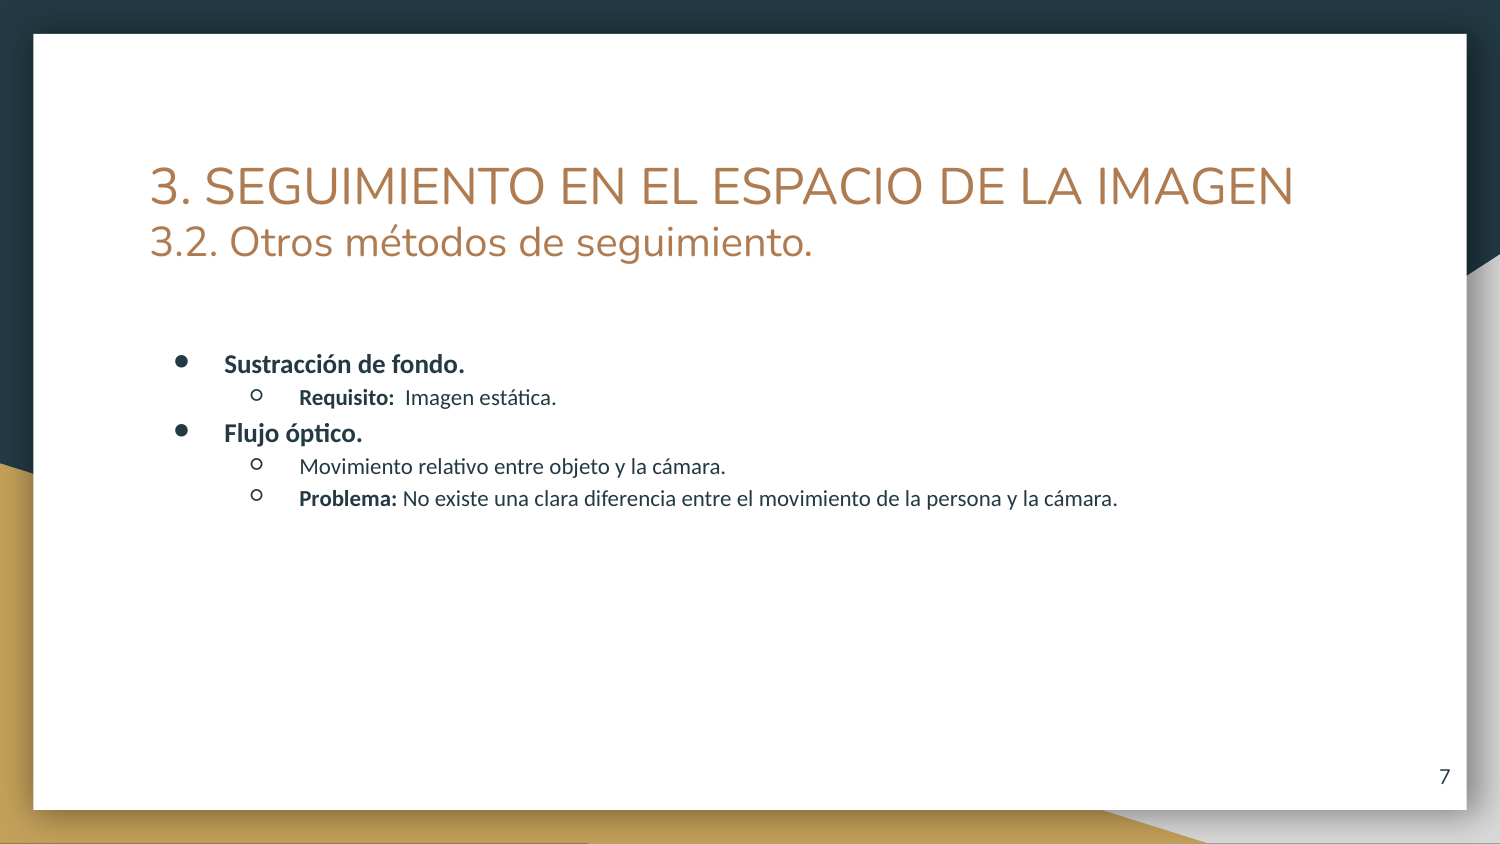

# 3. SEGUIMIENTO EN EL ESPACIO DE LA IMAGEN 3.2. Otros métodos de seguimiento.
Sustracción de fondo.
Requisito:  Imagen estática.
Flujo óptico.
Movimiento relativo entre objeto y la cámara.
Problema: No existe una clara diferencia entre el movimiento de la persona y la cámara.
7